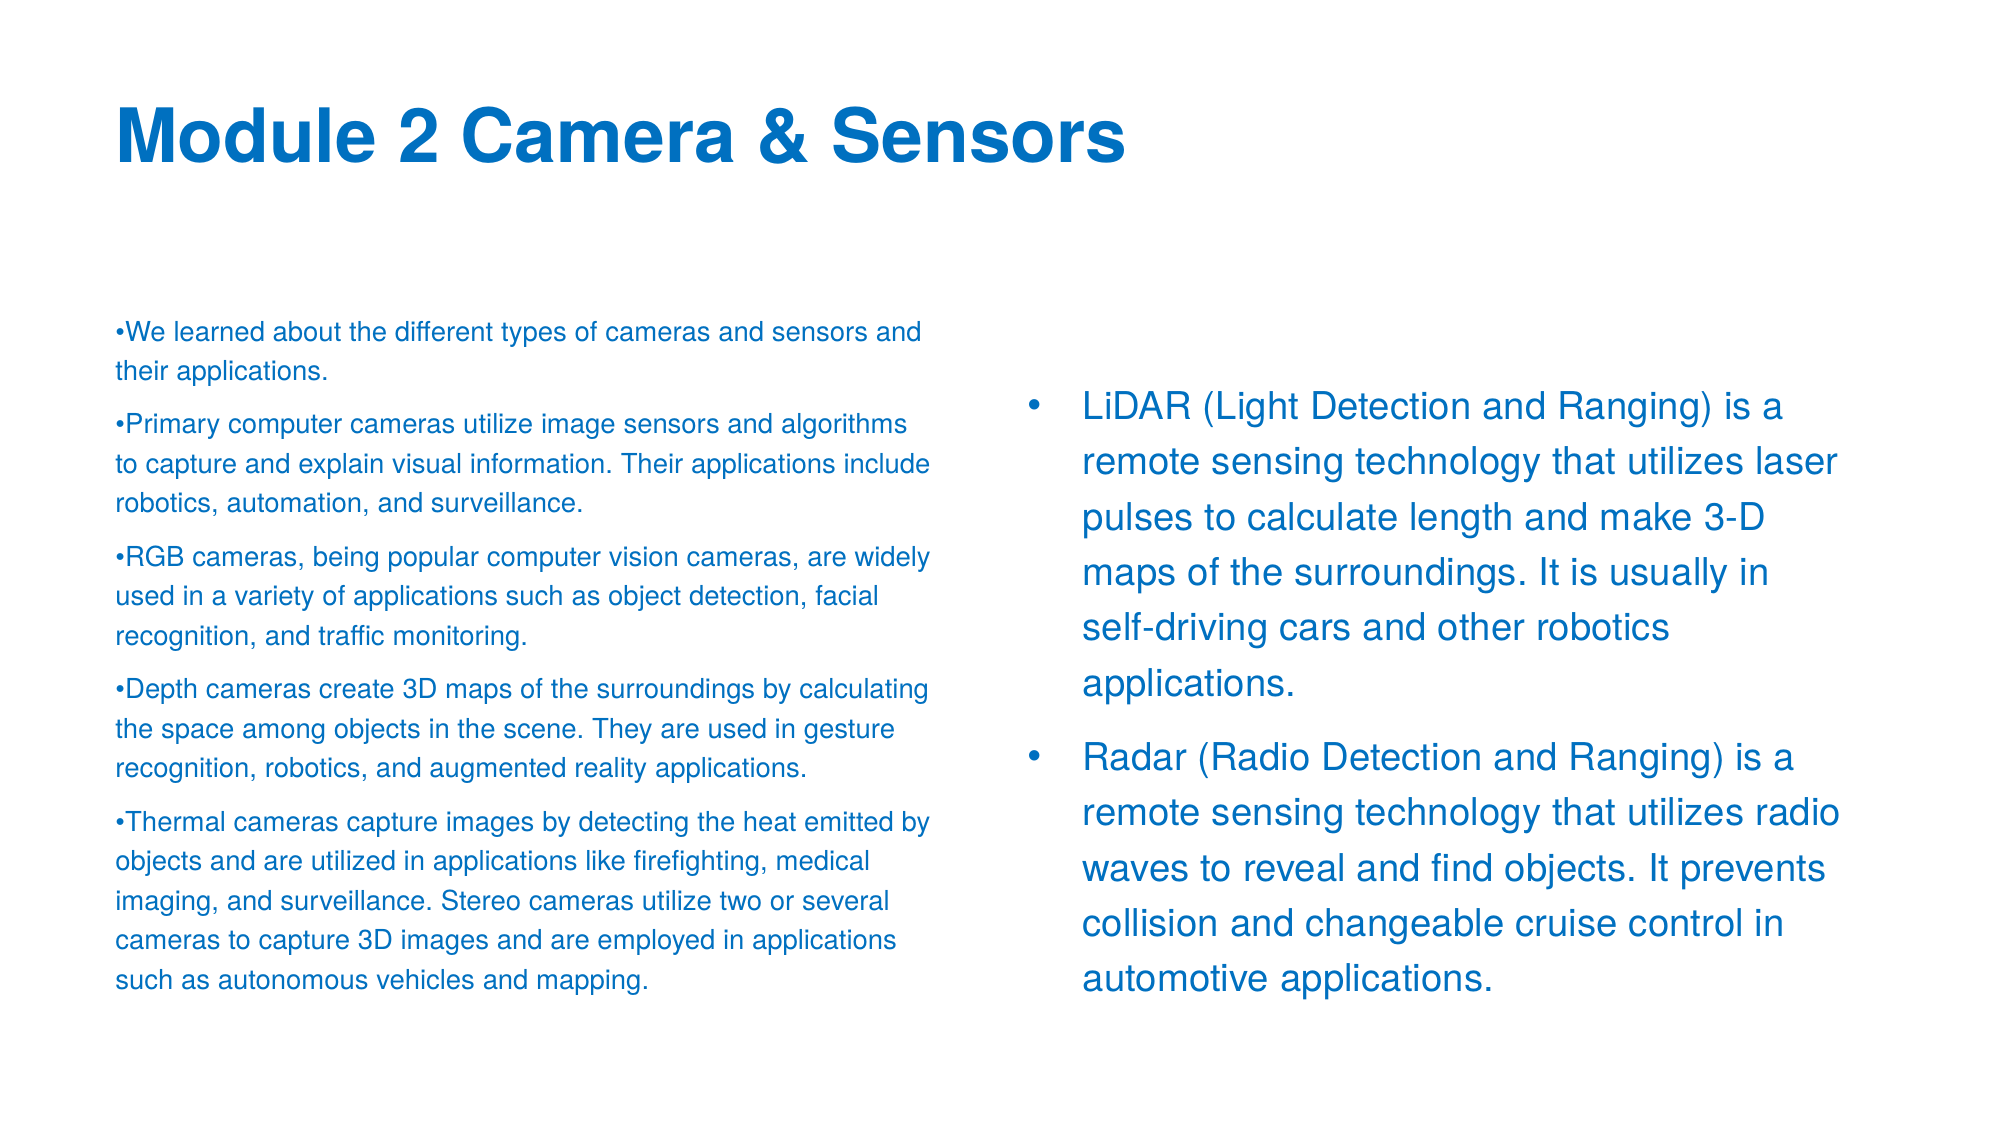

# Module 2 Camera & Sensors
•We learned about the different types of cameras and sensors and their applications.
•Primary computer cameras utilize image sensors and algorithms to capture and explain visual information. Their applications include robotics, automation, and surveillance.
•RGB cameras, being popular computer vision cameras, are widely used in a variety of applications such as object detection, facial recognition, and traffic monitoring.
•Depth cameras create 3D maps of the surroundings by calculating the space among objects in the scene. They are used in gesture recognition, robotics, and augmented reality applications.
•Thermal cameras capture images by detecting the heat emitted by objects and are utilized in applications like firefighting, medical imaging, and surveillance. Stereo cameras utilize two or several cameras to capture 3D images and are employed in applications such as autonomous vehicles and mapping.

LiDAR (Light Detection and Ranging) is a remote sensing technology that utilizes laser pulses to calculate length and make 3-D maps of the surroundings. It is usually in self-driving cars and other robotics applications.
Radar (Radio Detection and Ranging) is a remote sensing technology that utilizes radio waves to reveal and find objects. It prevents collision and changeable cruise control in automotive applications.